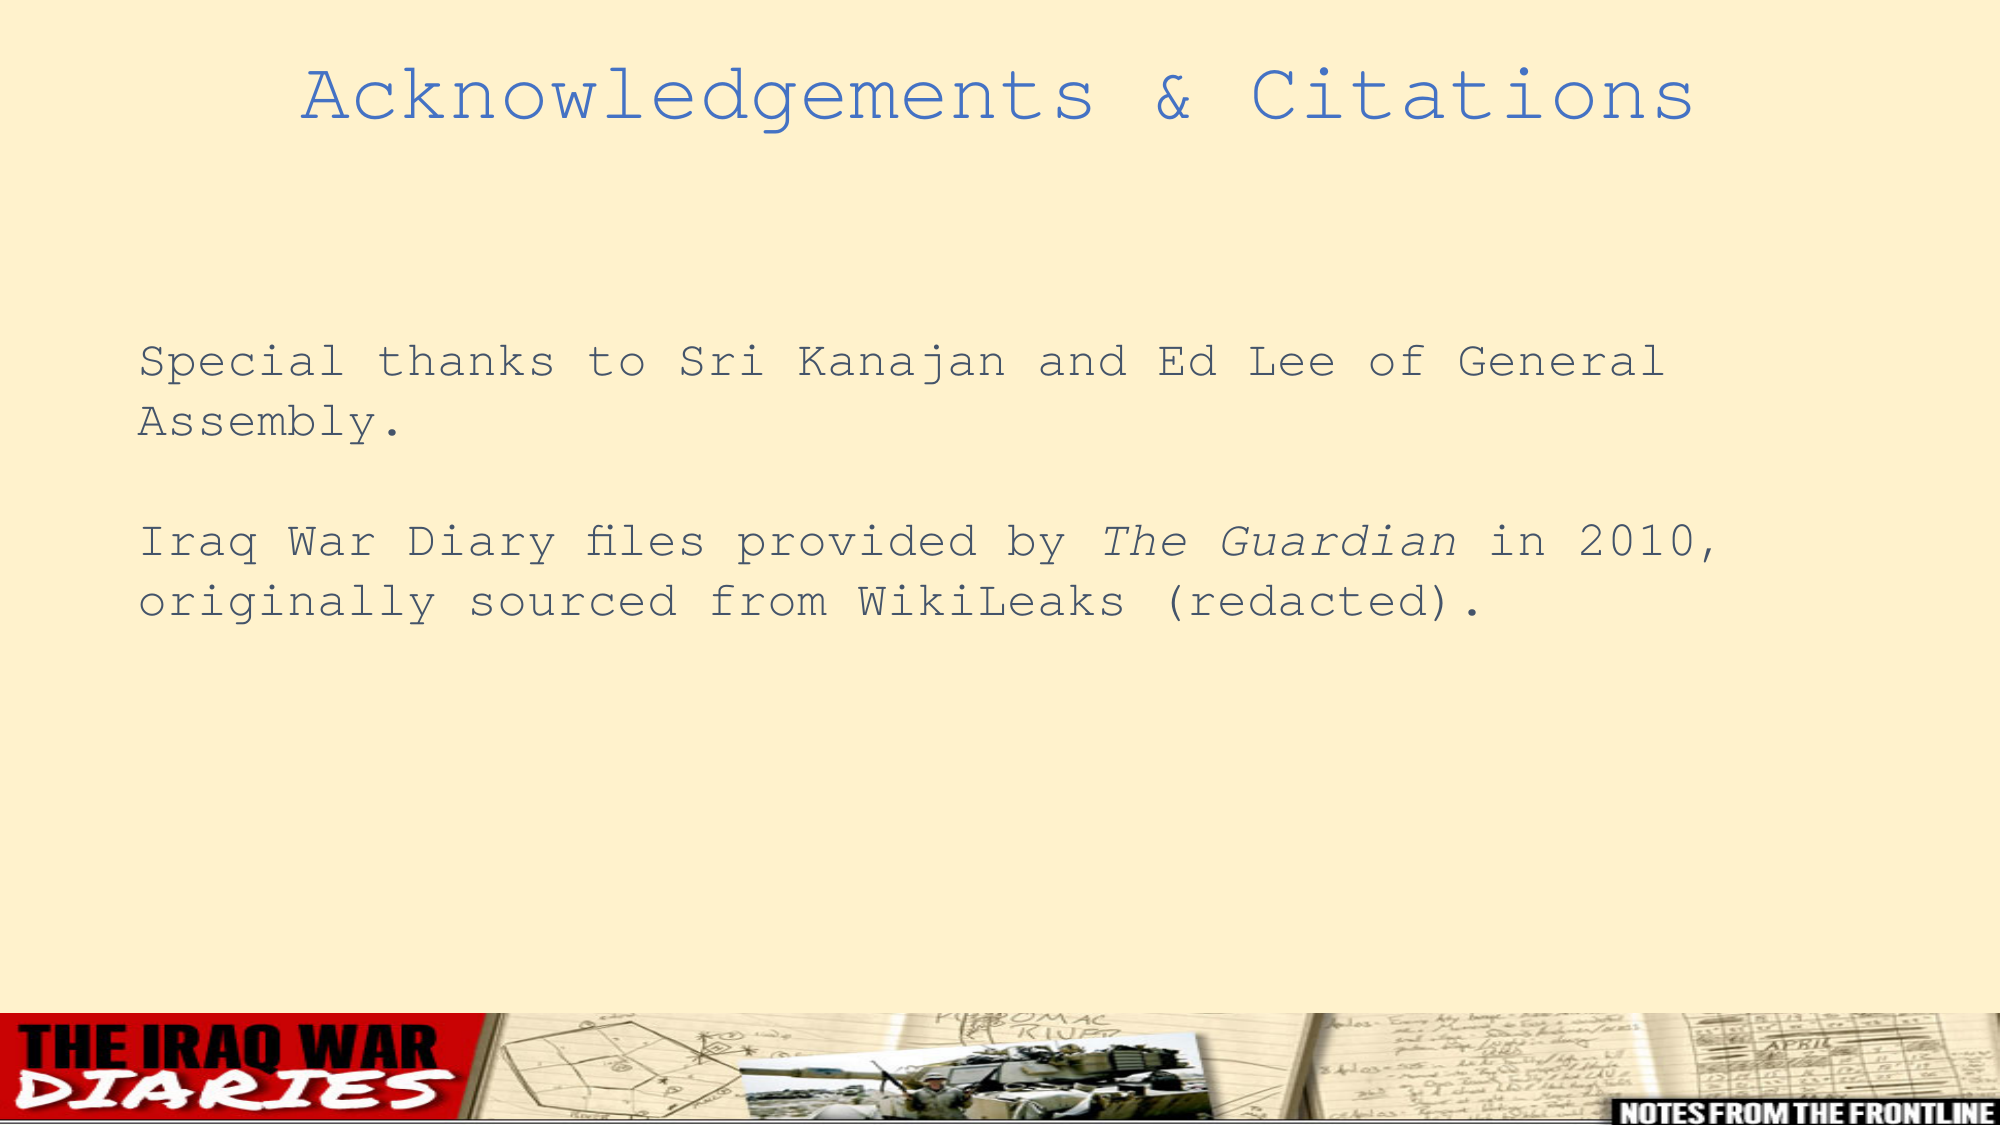

Acknowledgements & Citations
Special thanks to Sri Kanajan and Ed Lee of General Assembly.

Iraq War Diary files provided by The Guardian in 2010, originally sourced from WikiLeaks (redacted).